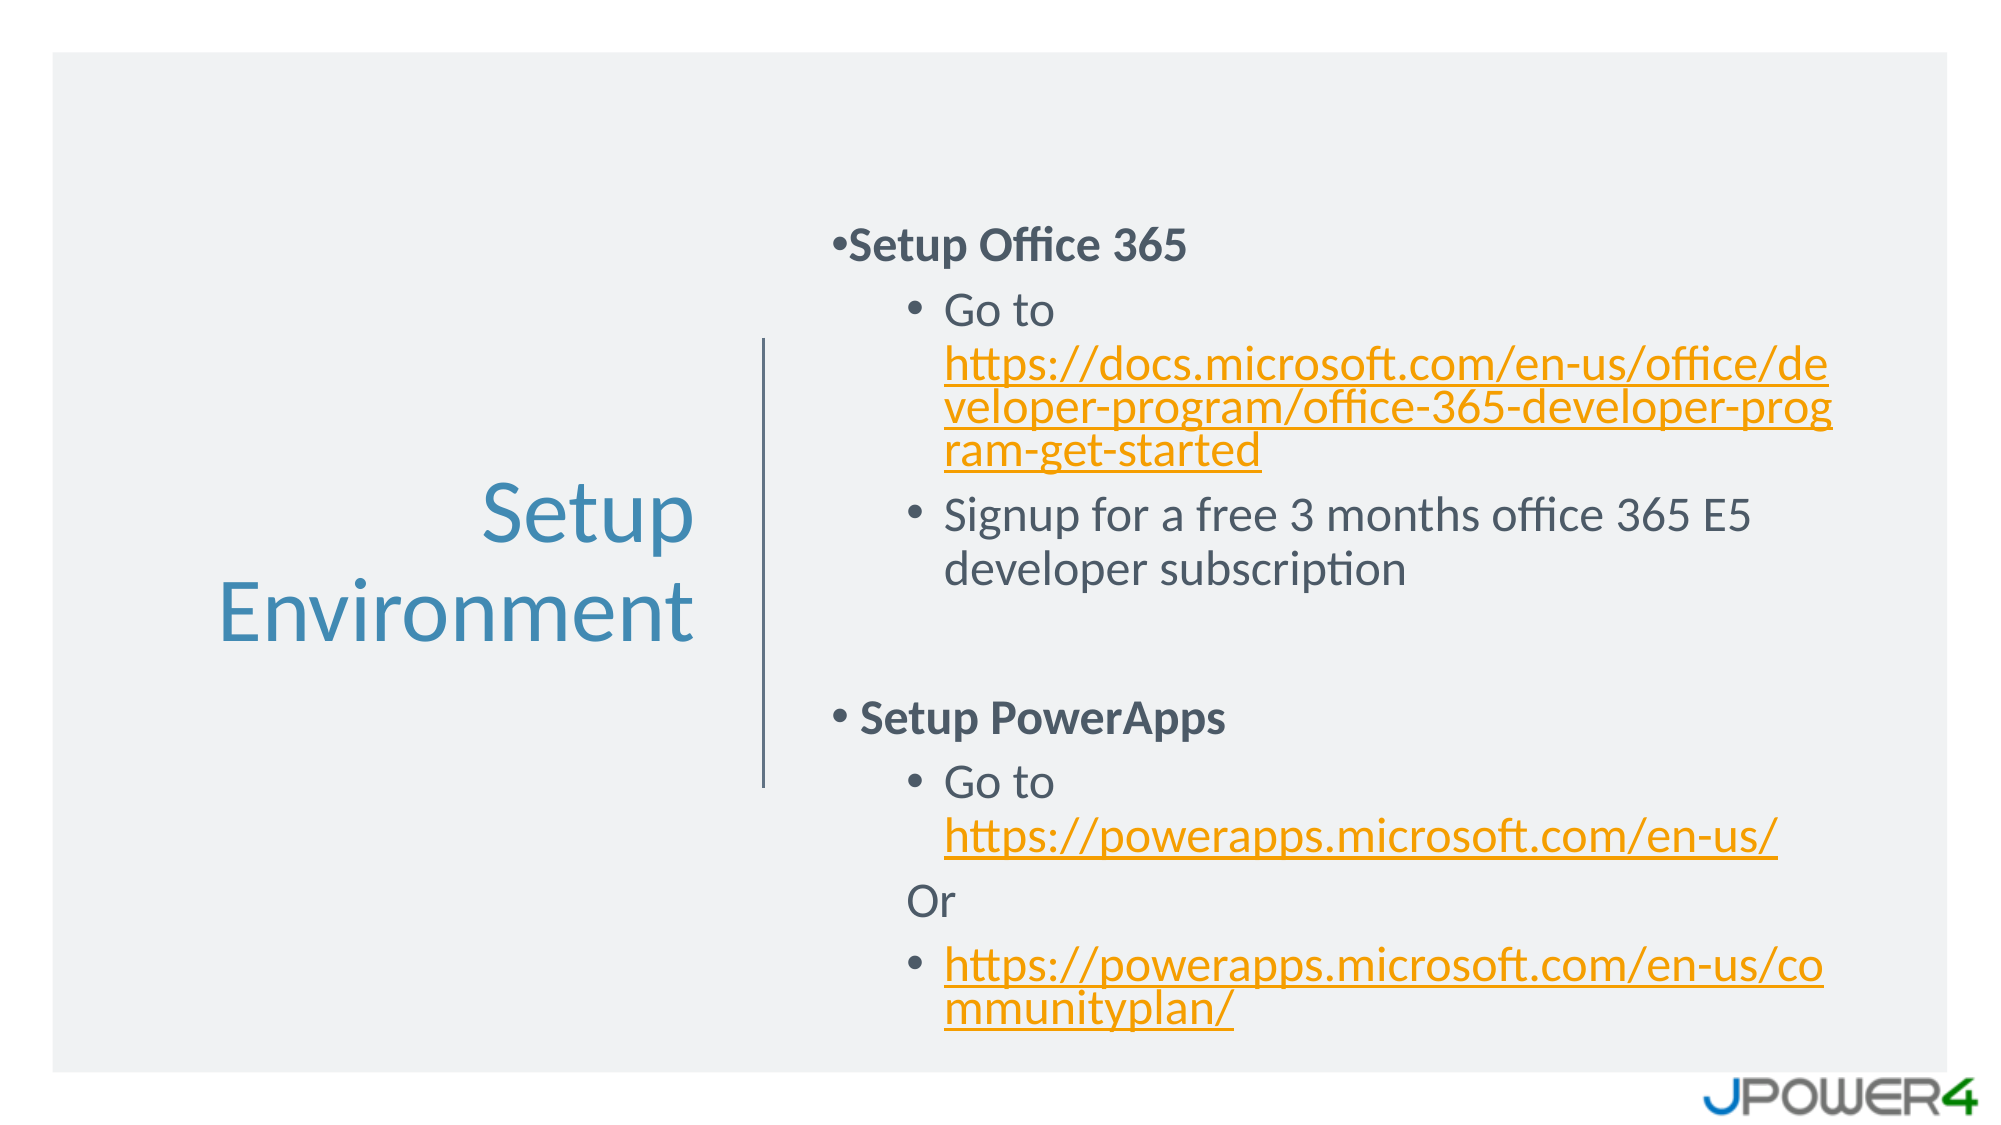

Setup Environment
Setup Office 365
Go to https://docs.microsoft.com/en-us/office/developer-program/office-365-developer-program-get-started
Signup for a free 3 months office 365 E5 developer subscription

 Setup PowerApps
Go to https://powerapps.microsoft.com/en-us/
Or
https://powerapps.microsoft.com/en-us/communityplan/